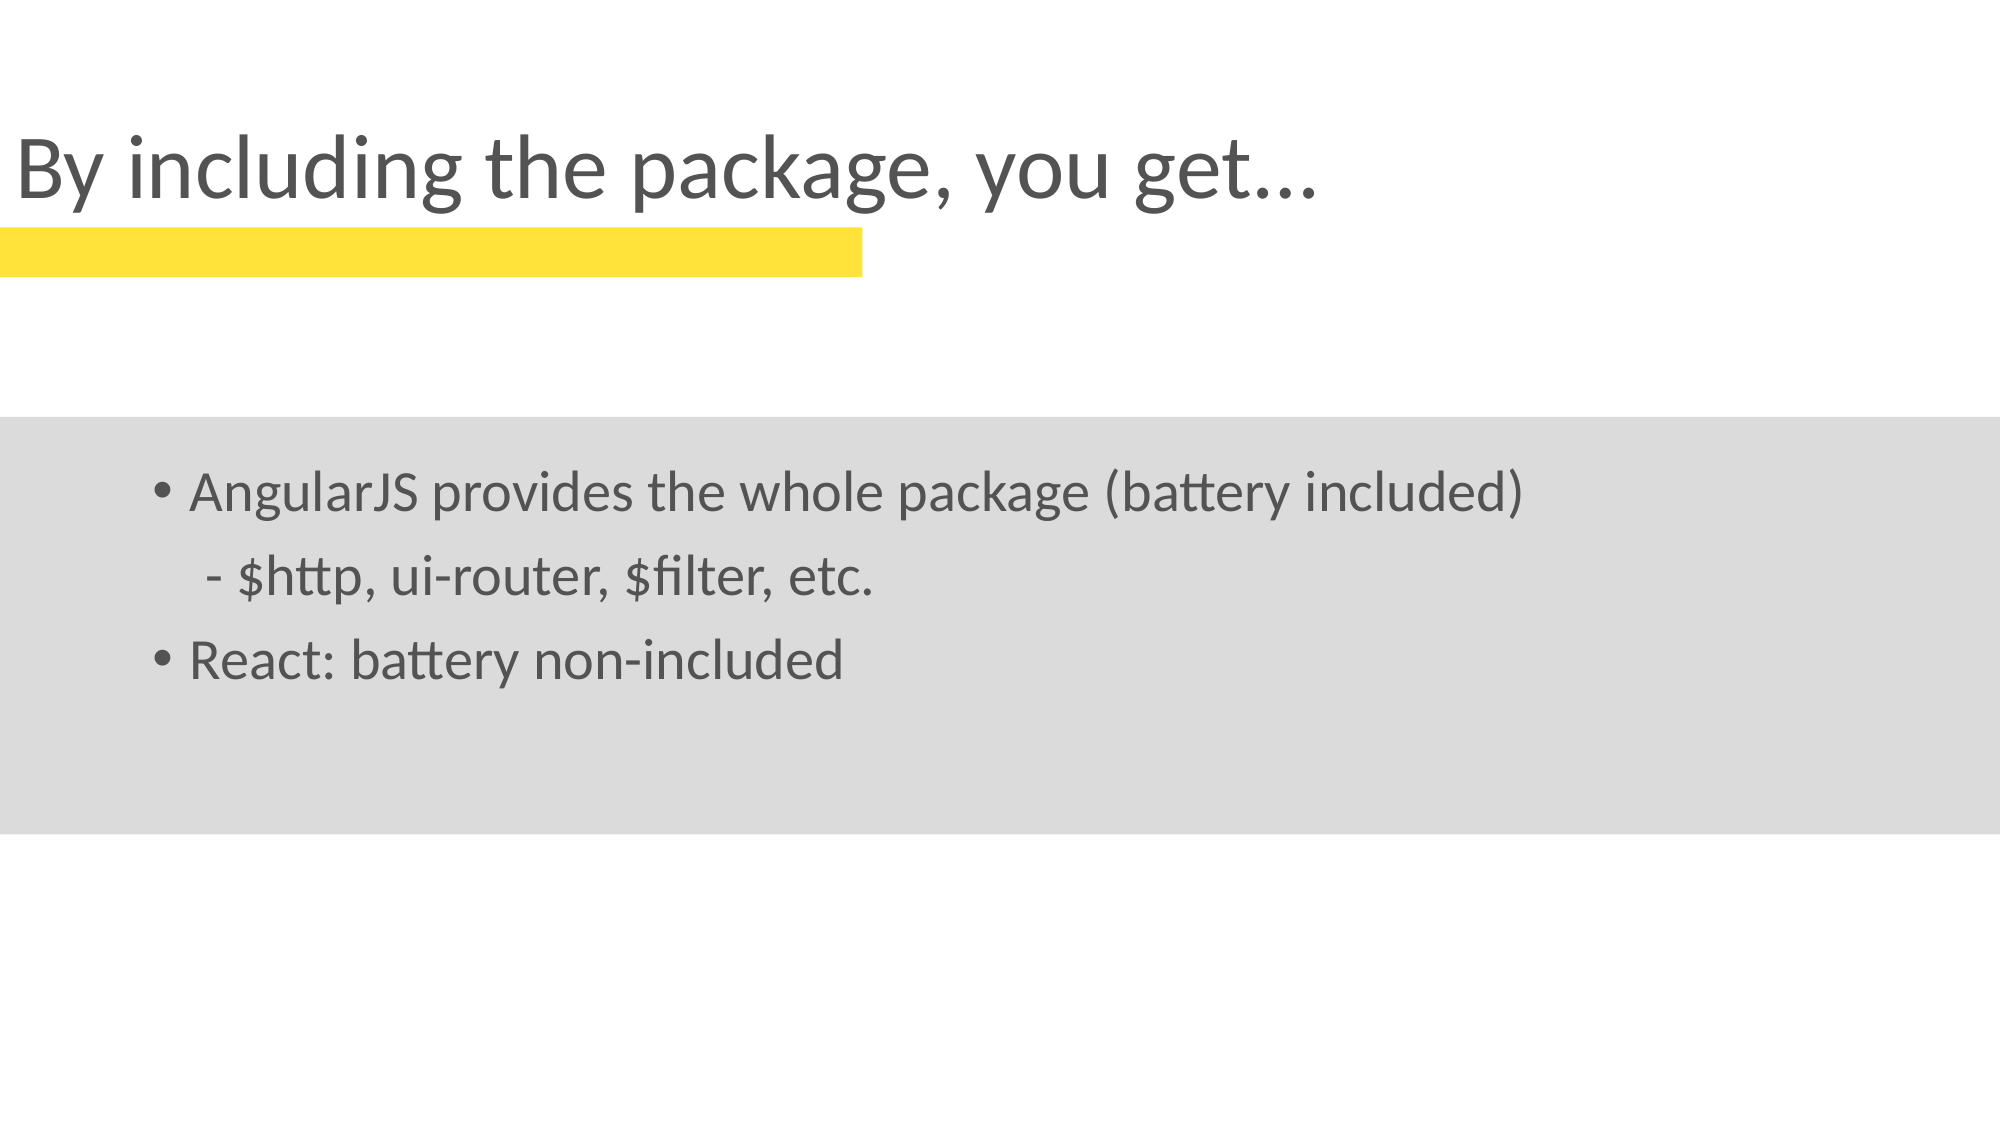

# By including the package, you get…

AngularJS provides the whole package (battery included)
    - $http, ui-router, $filter, etc.
React: battery non-included